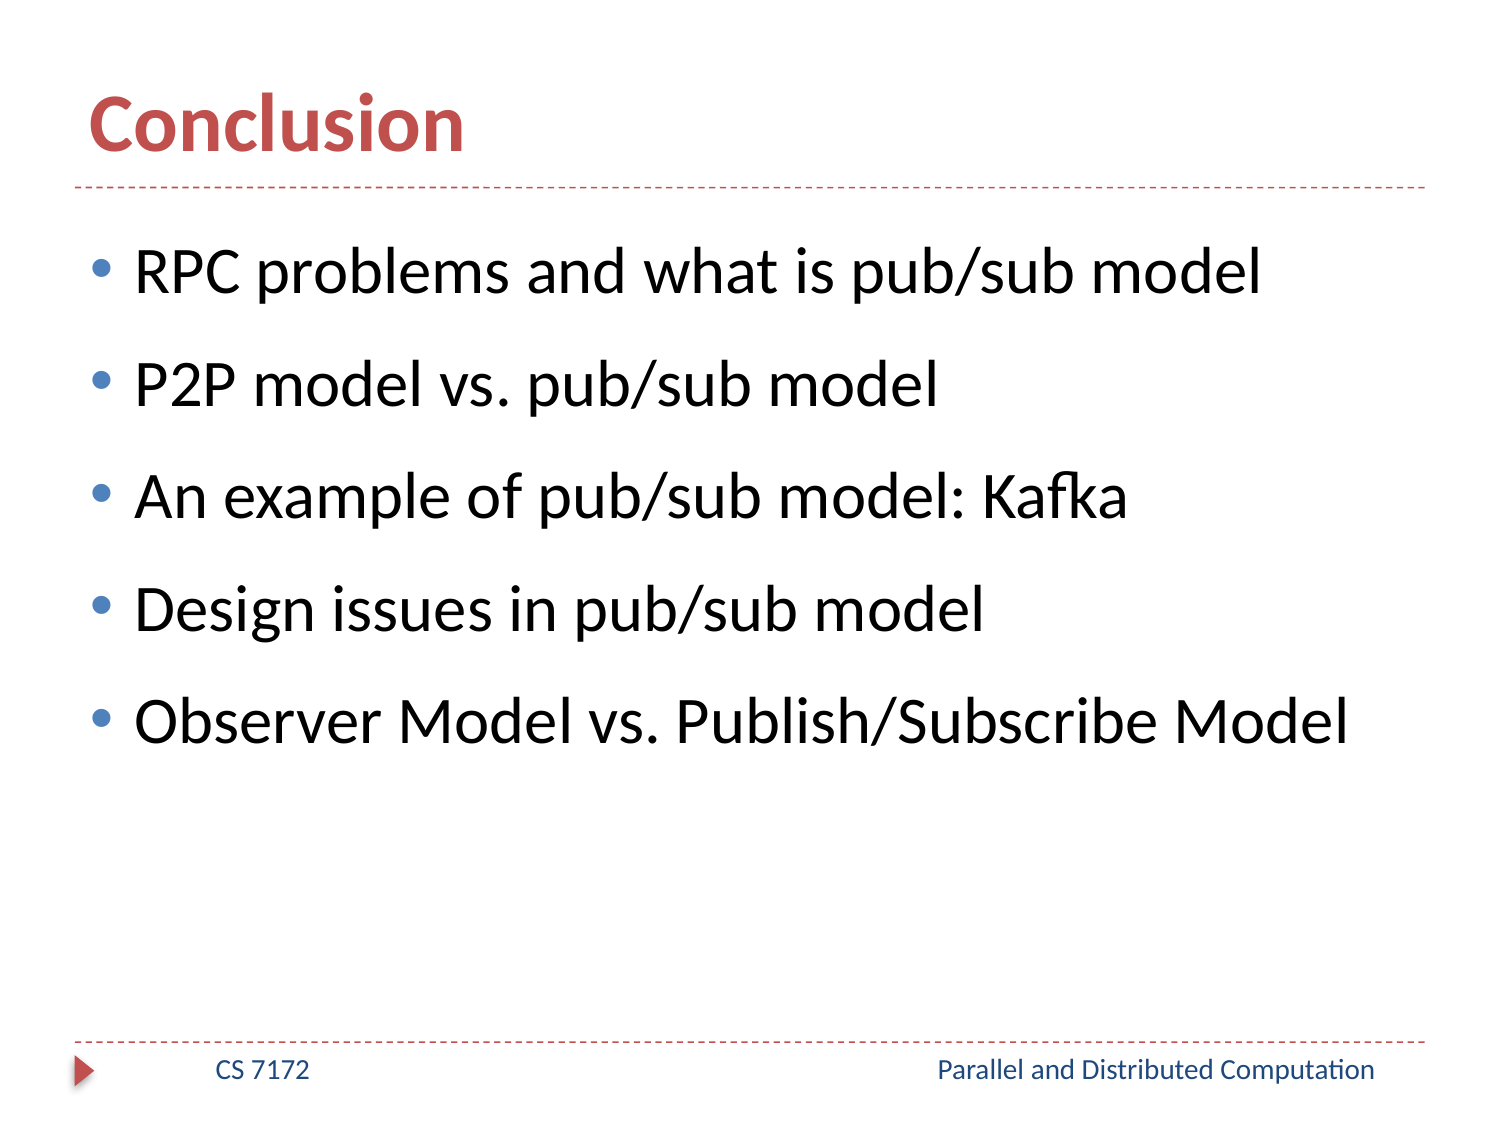

# Conclusion
RPC problems and what is pub/sub model
P2P model vs. pub/sub model
An example of pub/sub model: Kafka
Design issues in pub/sub model
Observer Model vs. Publish/Subscribe Model
CS 7172
Parallel and Distributed Computation